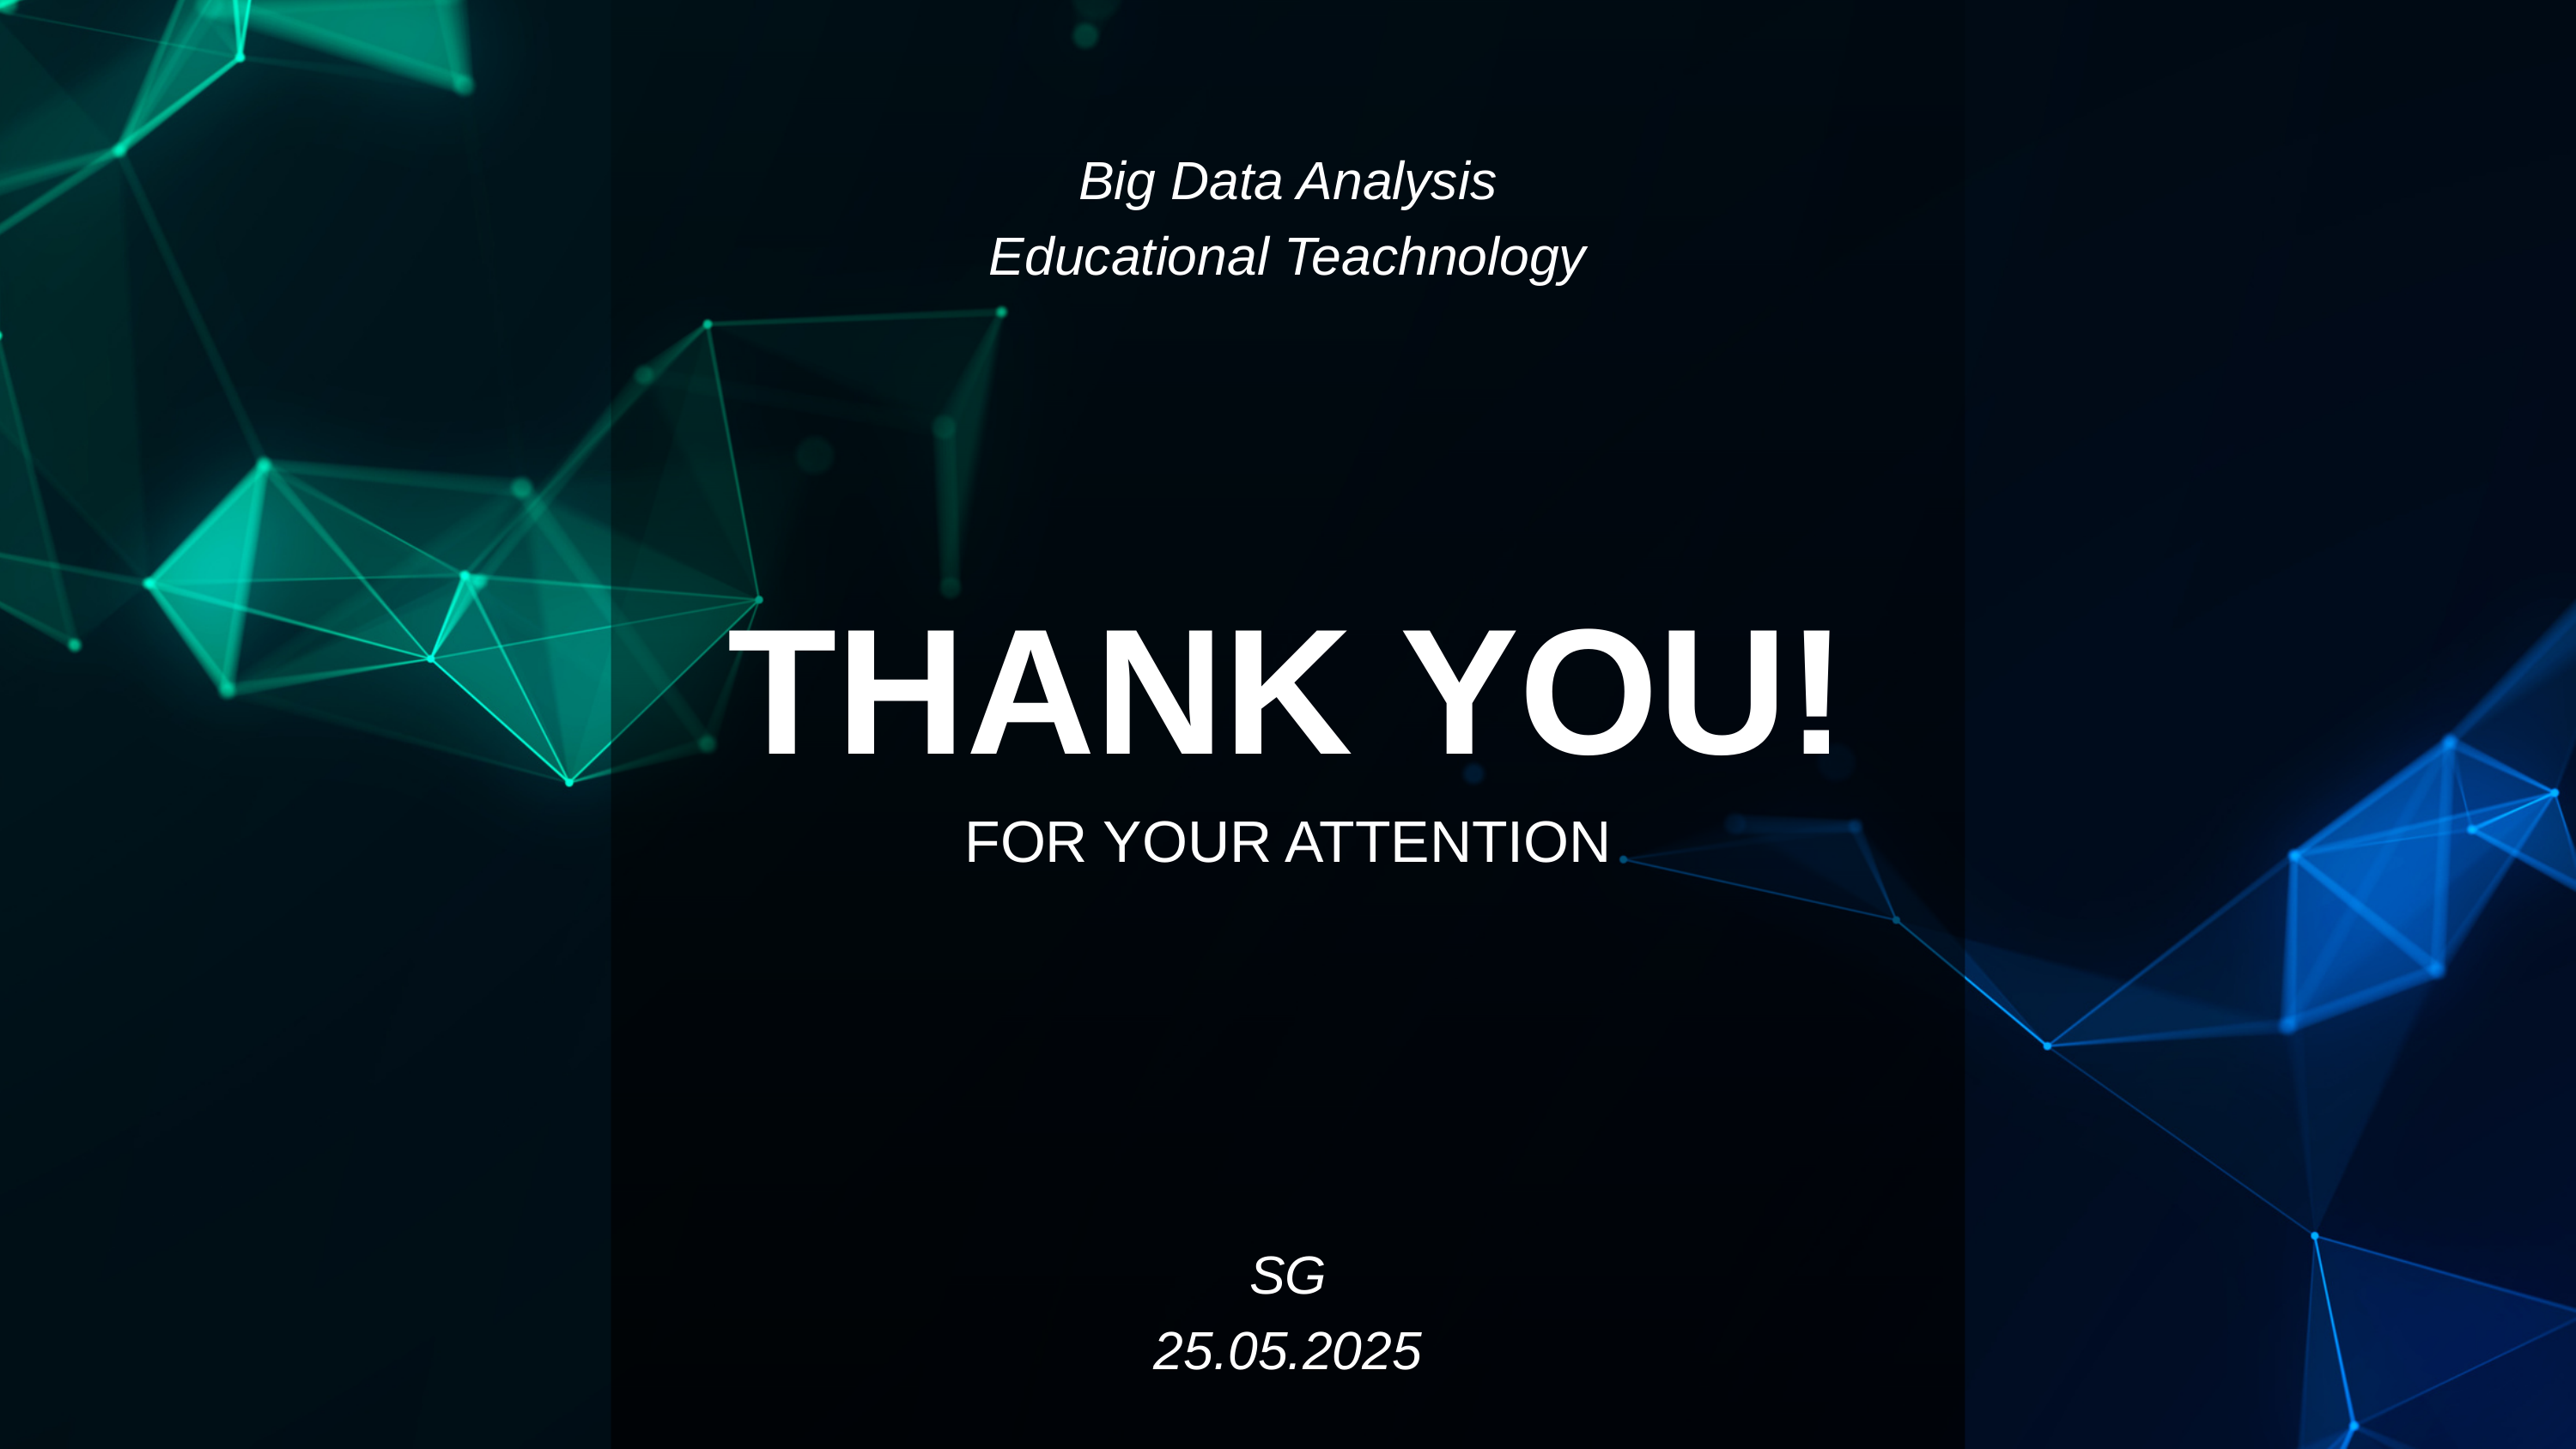

Big Data Analysis
Educational Teachnology
THANK YOU!
FOR YOUR ATTENTION
SG
25.05.2025